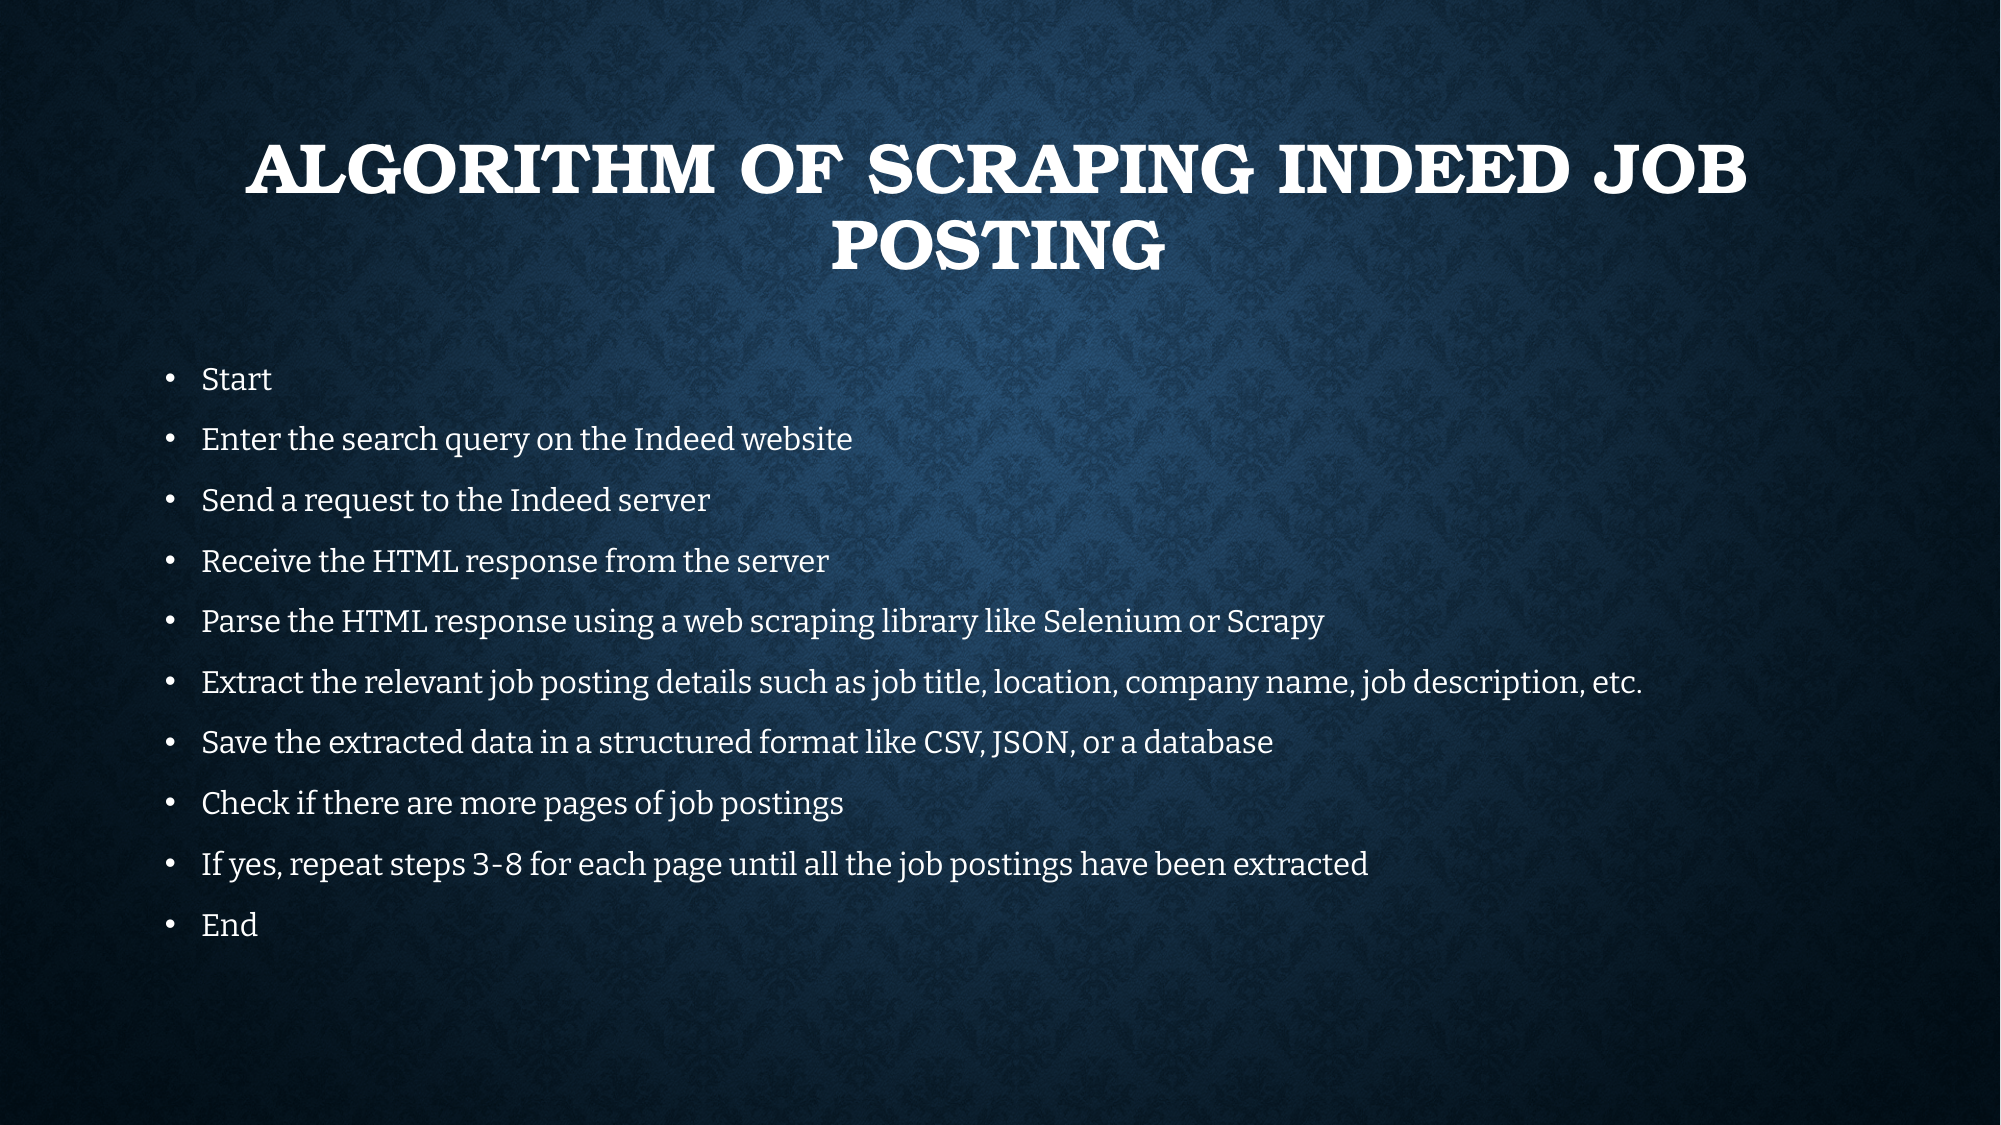

# ALGorithm of scraping indeed job posting
Start
Enter the search query on the Indeed website
Send a request to the Indeed server
Receive the HTML response from the server
Parse the HTML response using a web scraping library like Selenium or Scrapy
Extract the relevant job posting details such as job title, location, company name, job description, etc.
Save the extracted data in a structured format like CSV, JSON, or a database
Check if there are more pages of job postings
If yes, repeat steps 3-8 for each page until all the job postings have been extracted
End